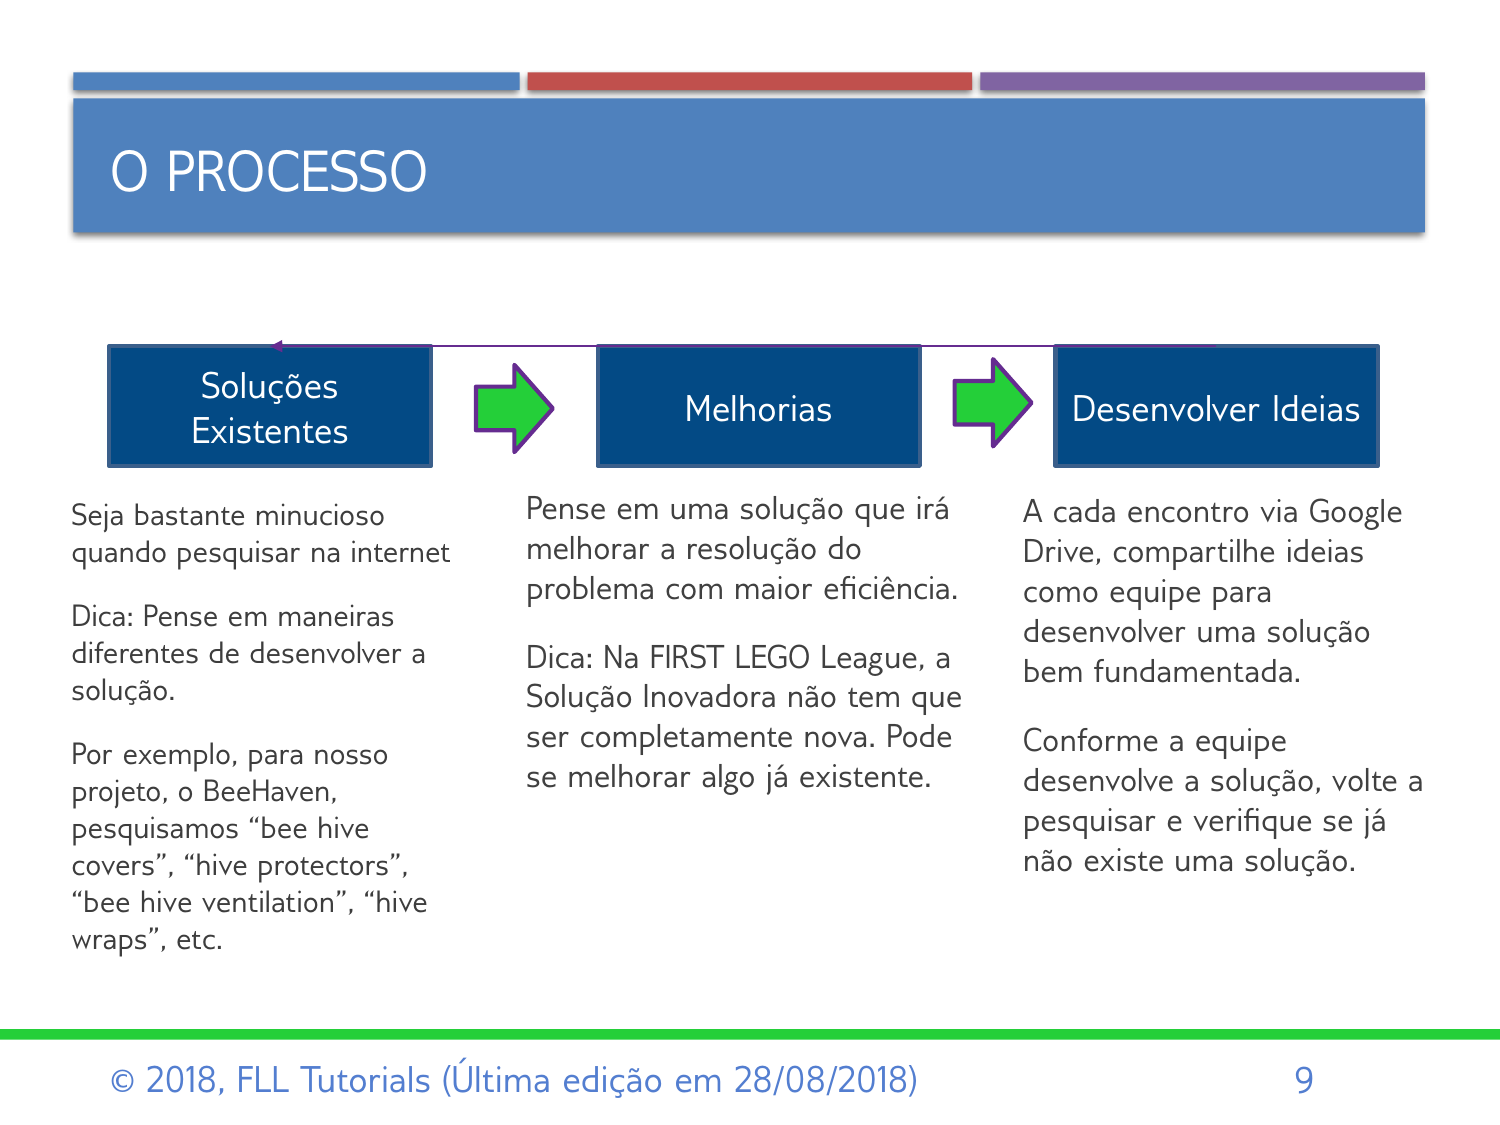

o Processo
Soluções Existentes
Melhorias
Desenvolver Ideias

Pense em uma solução que irá melhorar a resolução do problema com maior eficiência.
Dica: Na FIRST LEGO League, a Solução Inovadora não tem que ser completamente nova. Pode se melhorar algo já existente.
A cada encontro via Google Drive, compartilhe ideias como equipe para desenvolver uma solução bem fundamentada.
Conforme a equipe desenvolve a solução, volte a pesquisar e verifique se já não existe uma solução.
Seja bastante minucioso quando pesquisar na internet
Dica: Pense em maneiras diferentes de desenvolver a solução.
Por exemplo, para nosso projeto, o BeeHaven, pesquisamos “bee hive covers”, “hive protectors”, “bee hive ventilation”, “hive wraps”, etc.
© 2018, FLL Tutorials (Última edição em 28/08/2018)
9